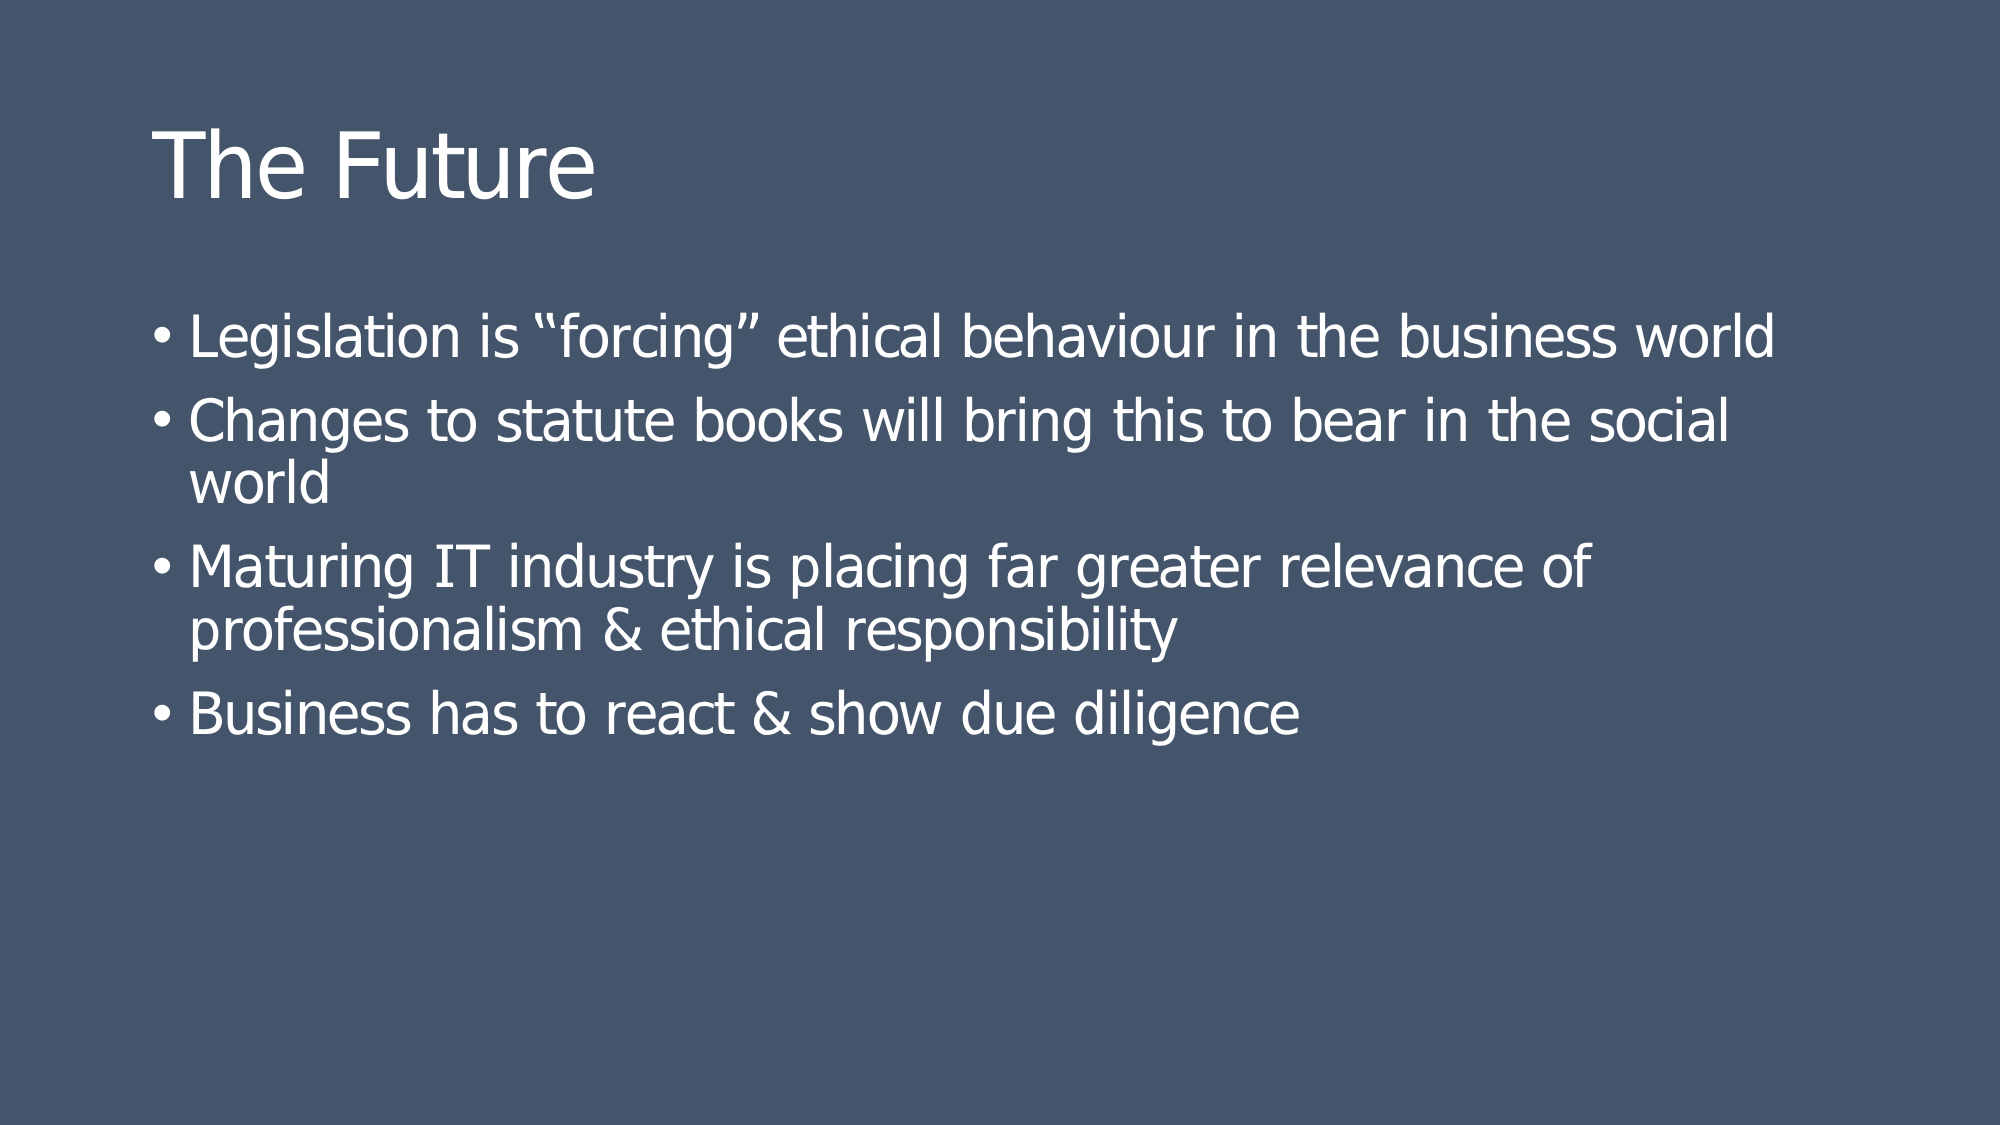

# The Future
Legislation is “forcing” ethical behaviour in the business world
Changes to statute books will bring this to bear in the social world
Maturing IT industry is placing far greater relevance of professionalism & ethical responsibility
Business has to react & show due diligence